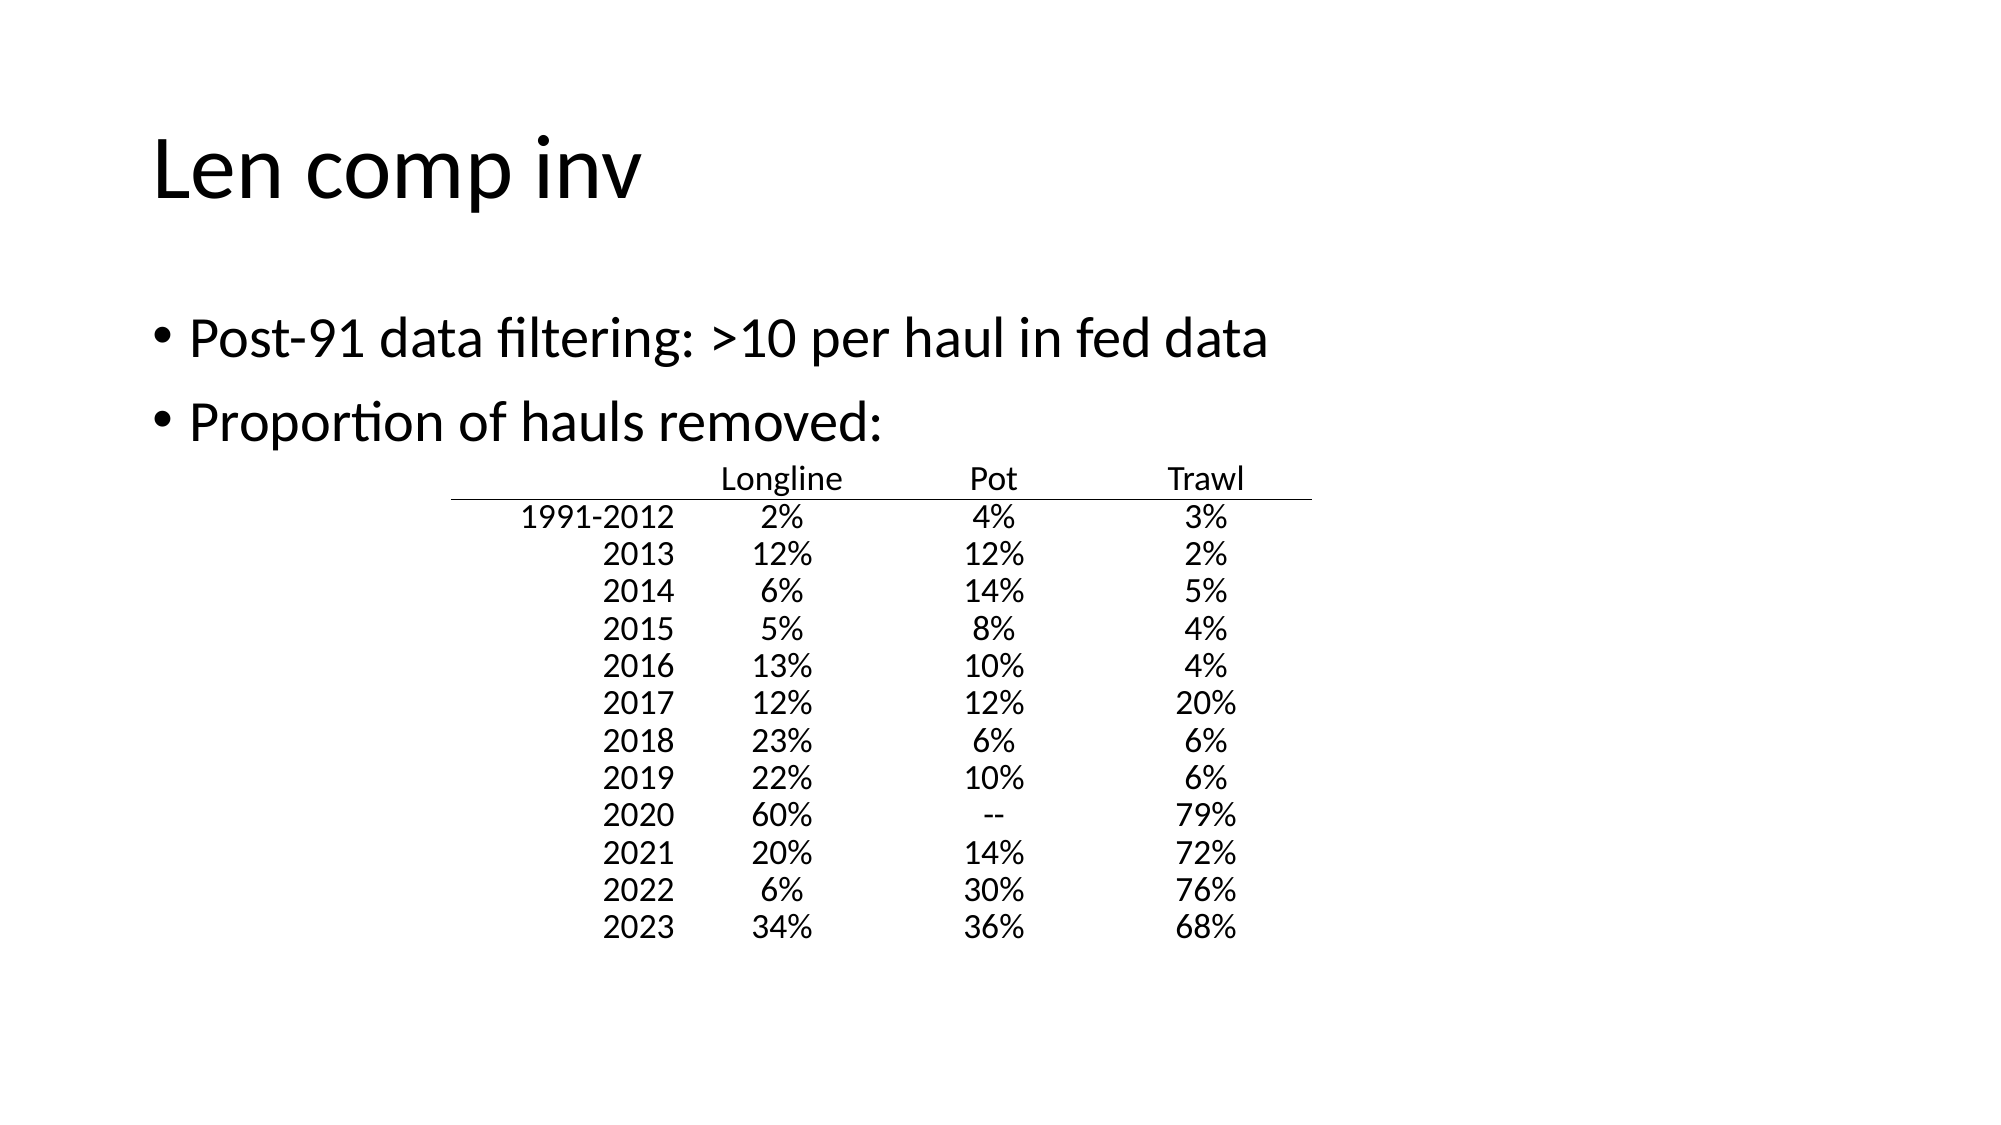

# Len comp inv
Post-91 data filtering: >10 per haul in fed data
Proportion of hauls removed:
|  | Longline | Pot | Trawl |
| --- | --- | --- | --- |
| 1991-2012 | 2% | 4% | 3% |
| 2013 | 12% | 12% | 2% |
| 2014 | 6% | 14% | 5% |
| 2015 | 5% | 8% | 4% |
| 2016 | 13% | 10% | 4% |
| 2017 | 12% | 12% | 20% |
| 2018 | 23% | 6% | 6% |
| 2019 | 22% | 10% | 6% |
| 2020 | 60% | -- | 79% |
| 2021 | 20% | 14% | 72% |
| 2022 | 6% | 30% | 76% |
| 2023 | 34% | 36% | 68% |